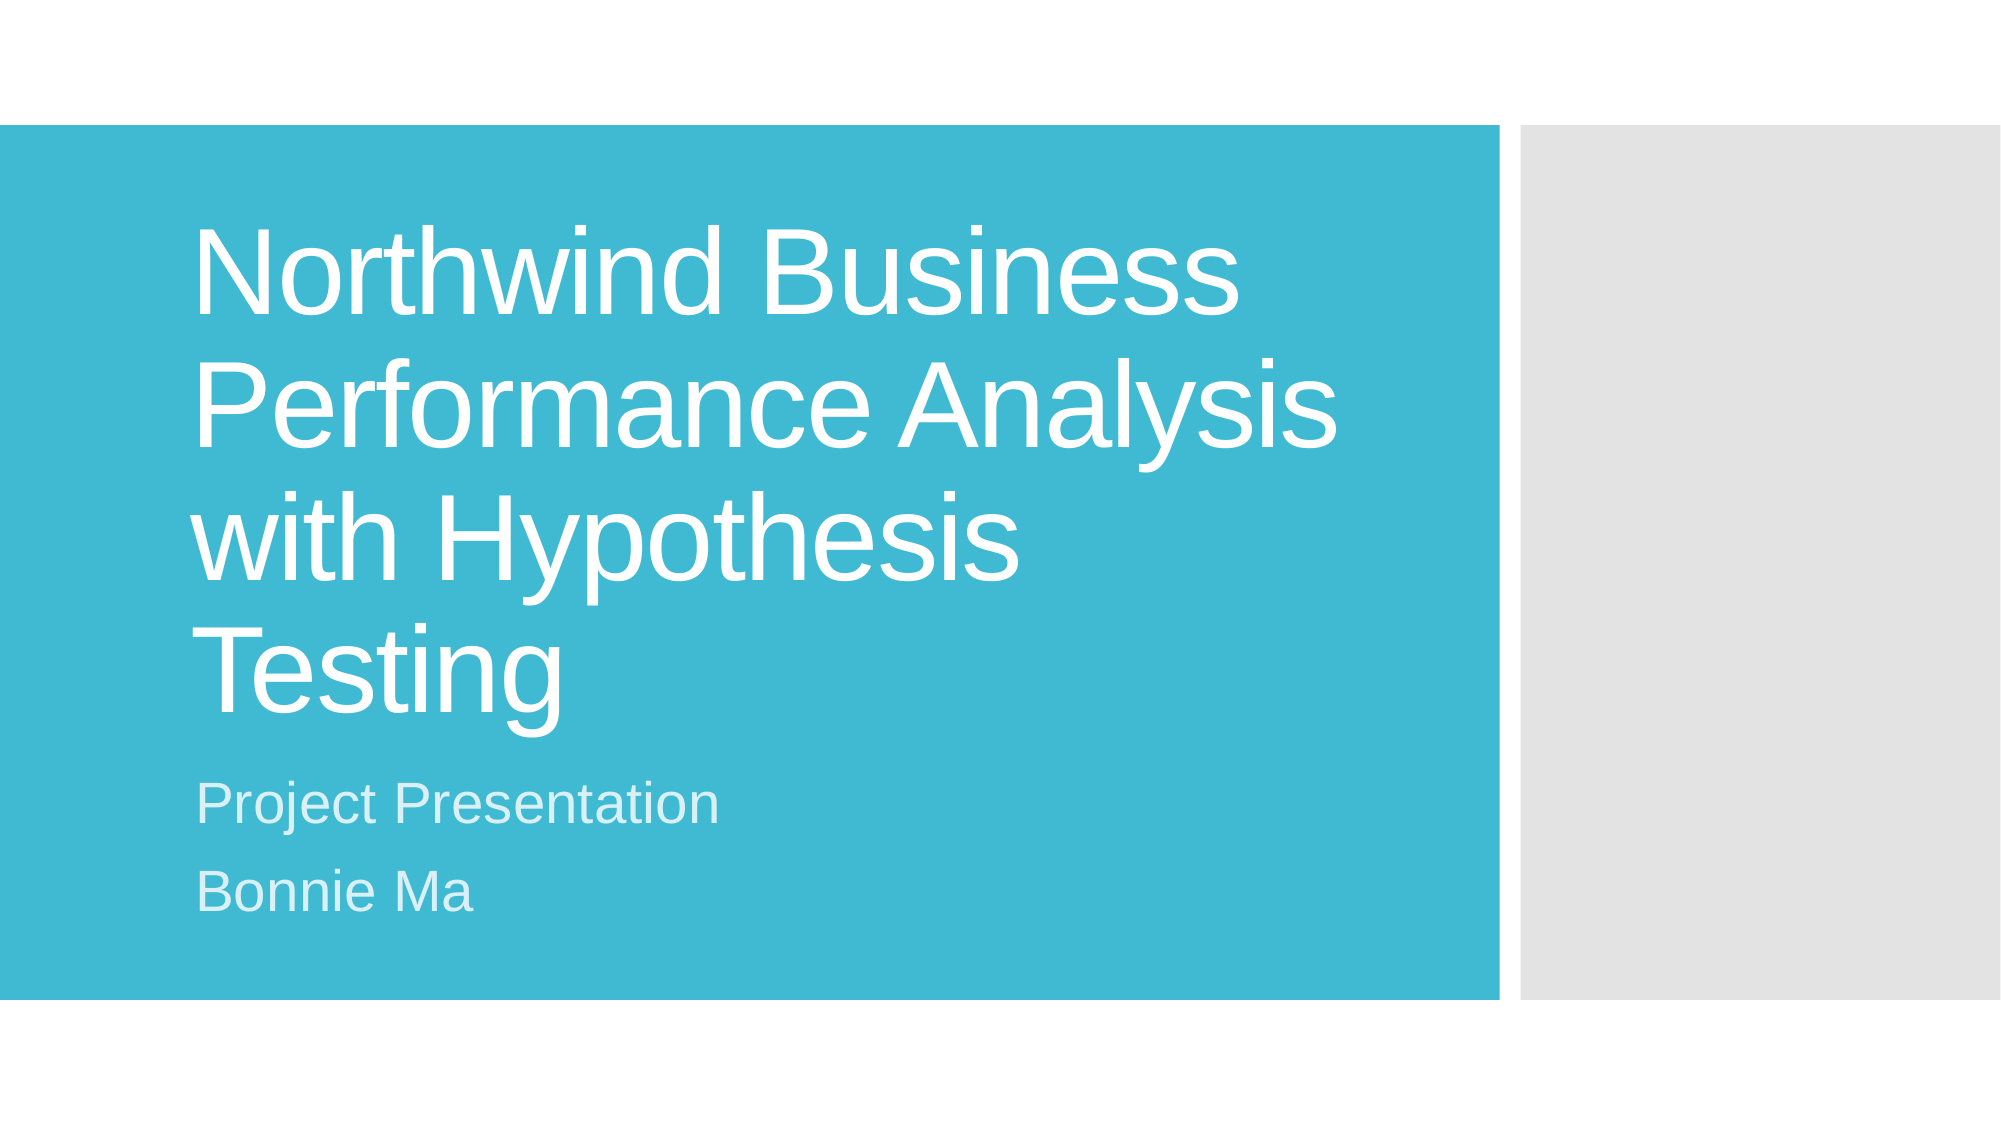

# Northwind Business Performance Analysis with Hypothesis Testing
Project Presentation
Bonnie Ma